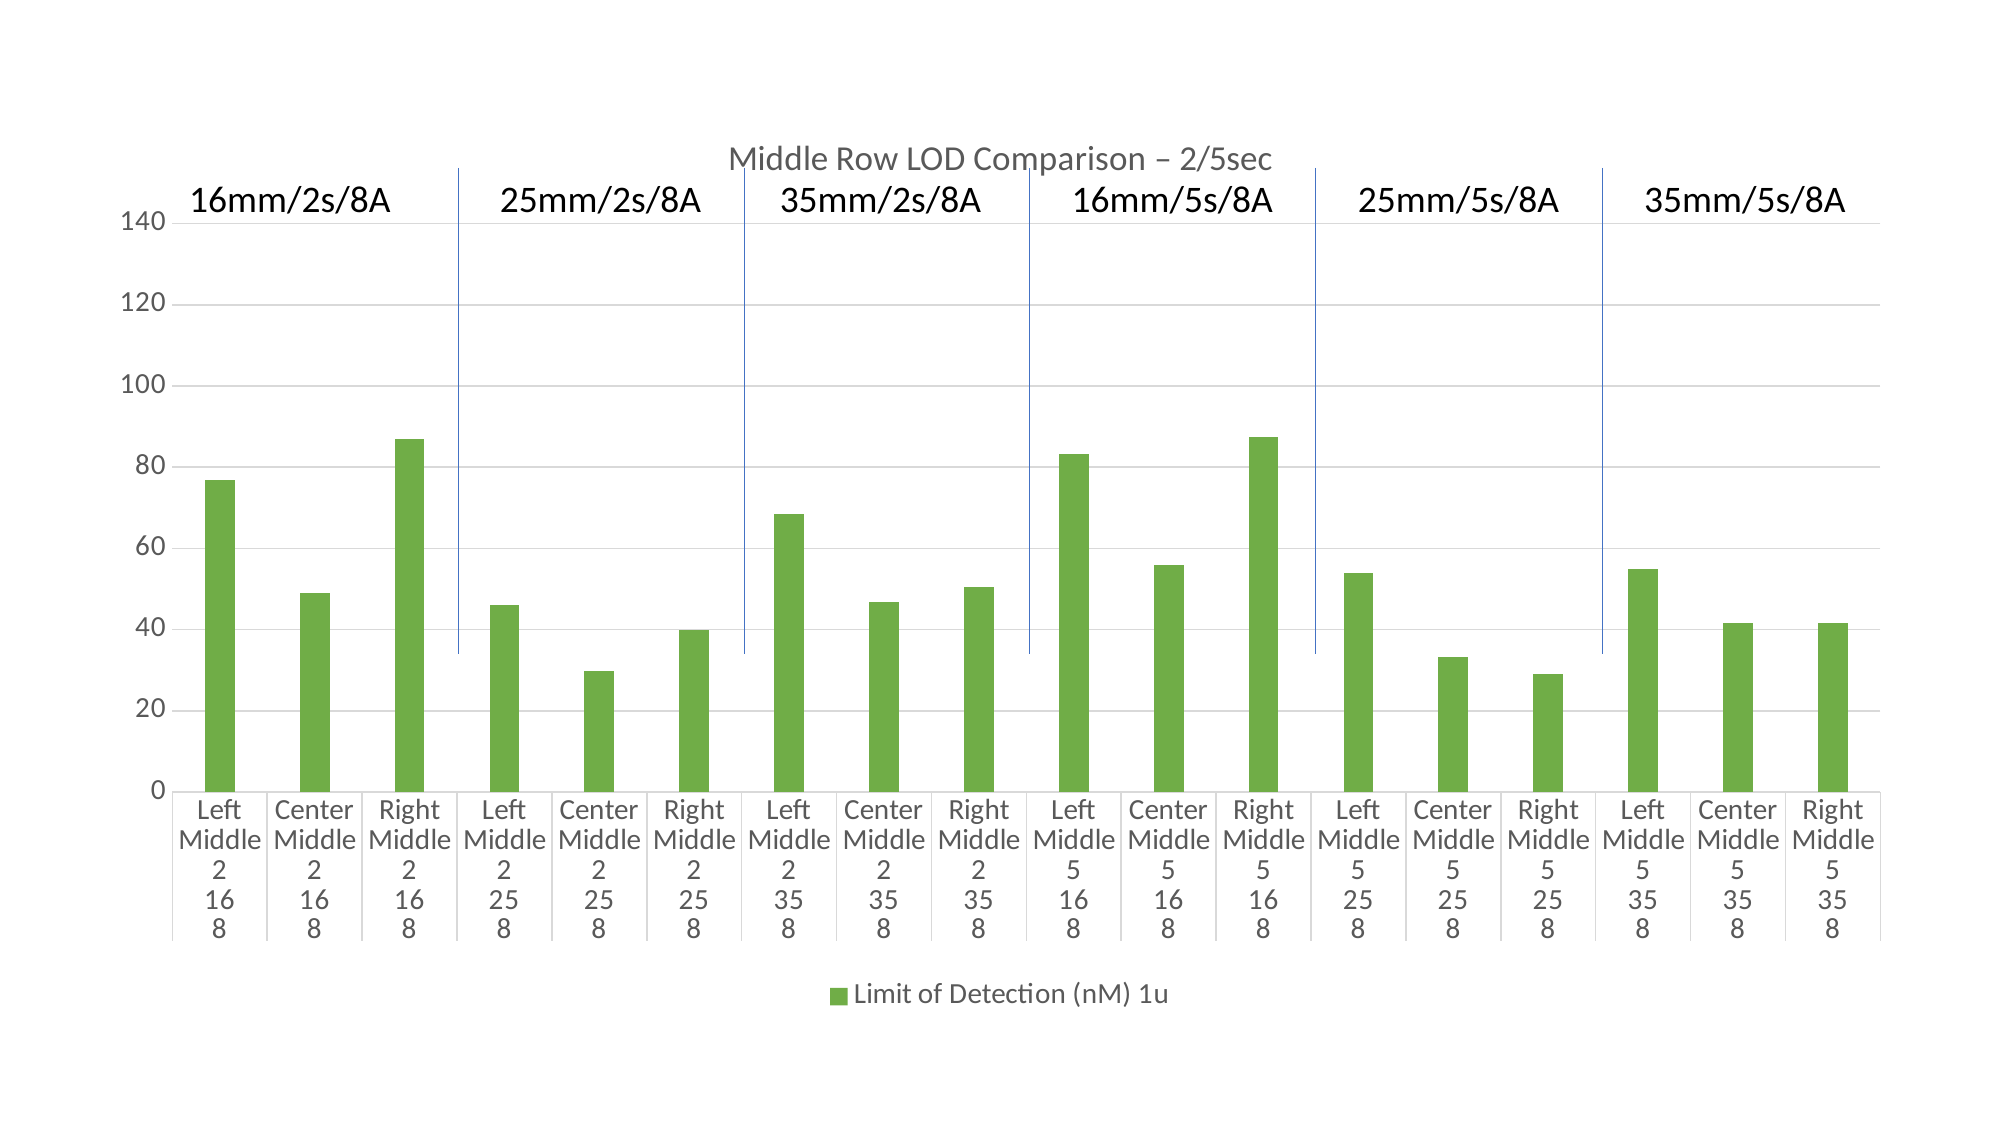

### Chart: Middle Row LOD Comparison – 2/5sec

| Category | Limit of Detection (nM) 1u |
|---|---|
| Left Middle | 76.746 |
| Center Middle | 48.949 |
| Right Middle | 86.855 |
| Left Middle | 46.011 |
| Center Middle | 29.787 |
| Right Middle | 39.979 |
| Left Middle | 68.607 |
| Center Middle | 46.76 |
| Right Middle | 50.385 |
| Left Middle | 83.243 |
| Center Middle | 55.96 |
| Right Middle | 87.489 |
| Left Middle | 53.985 |
| Center Middle | 33.324 |
| Right Middle | 29.164 |
| Left Middle | 54.996 |
| Center Middle | 41.666 |
| Right Middle | 41.589 |
16mm/2s/8A
25mm/2s/8A
35mm/2s/8A
16mm/5s/8A
25mm/5s/8A
35mm/5s/8A